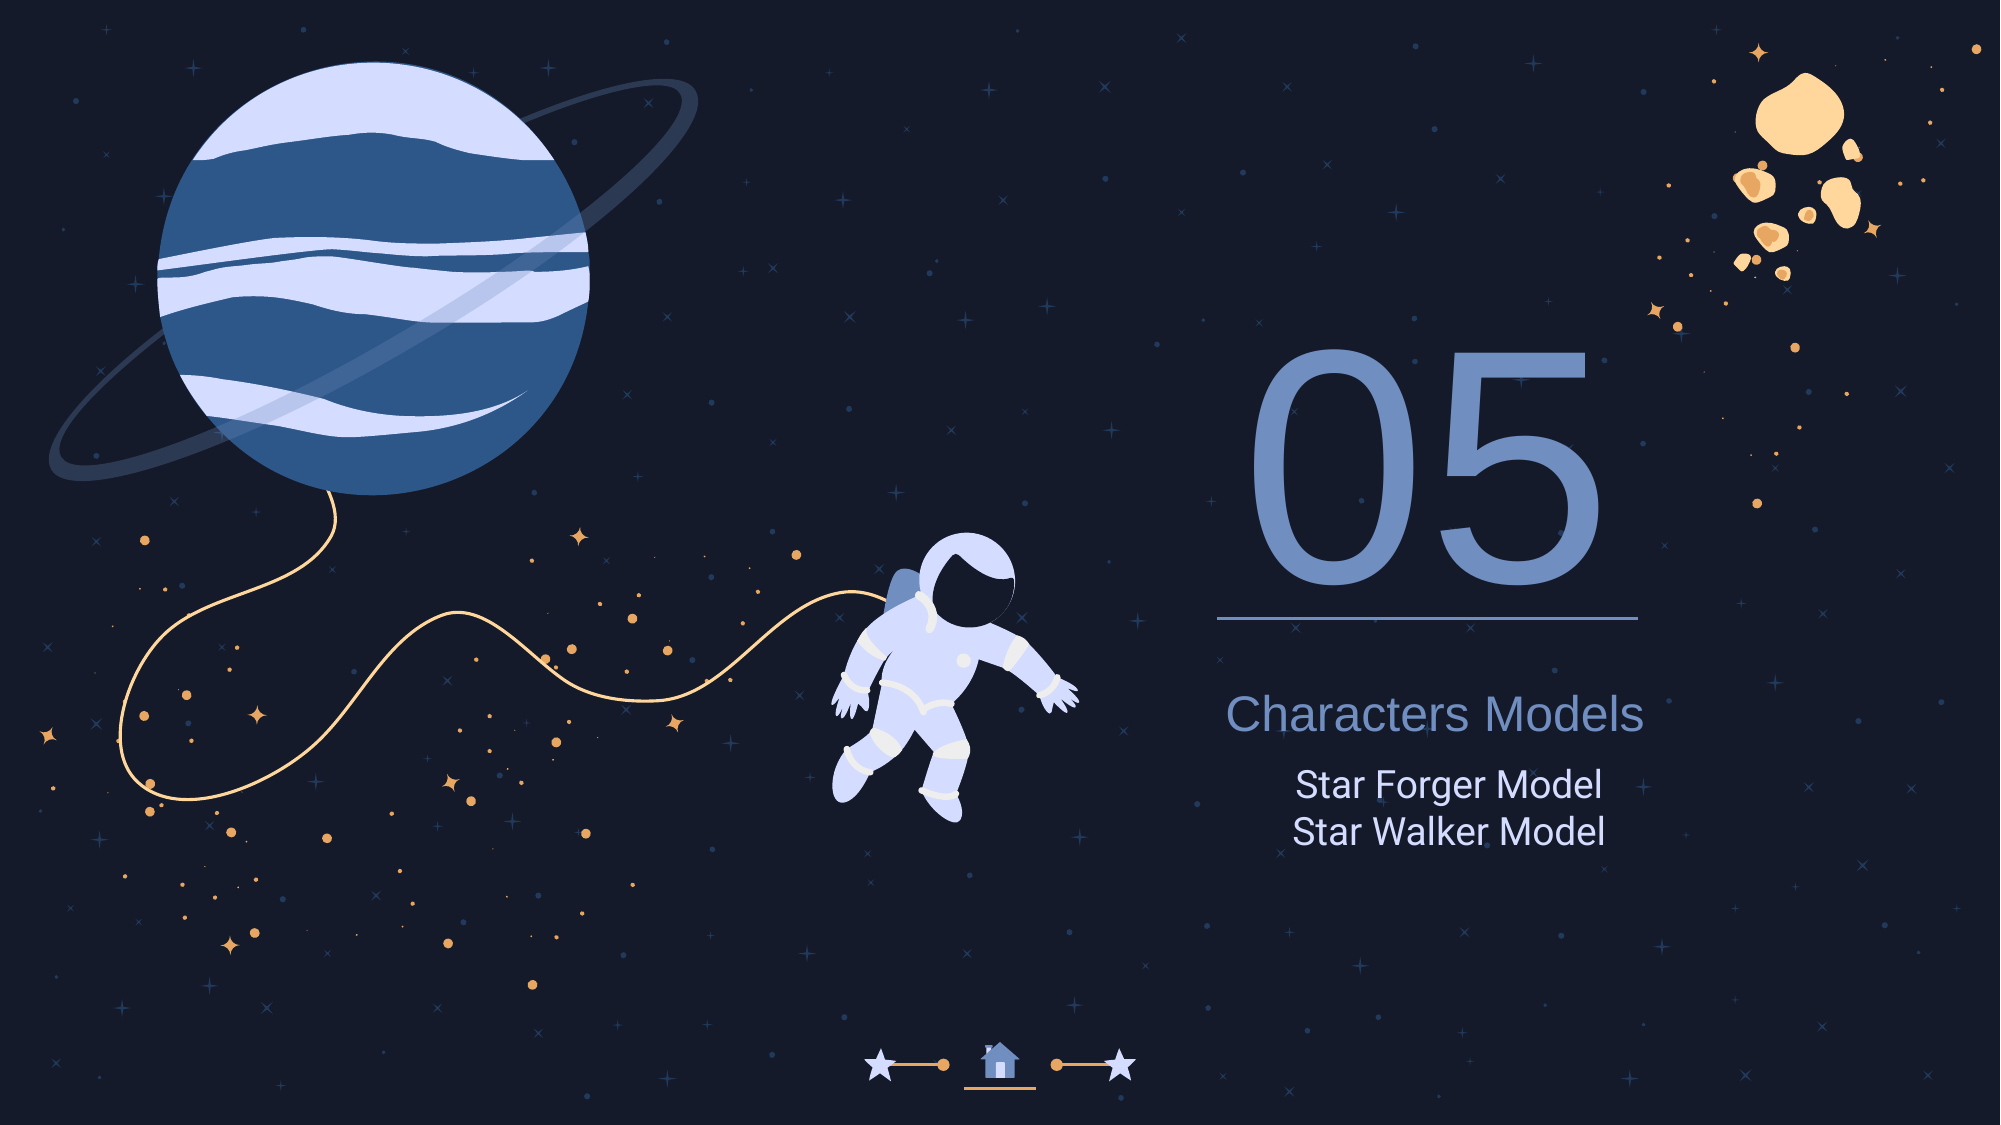

05
# Characters Models
Star Forger Model
Star Walker Model